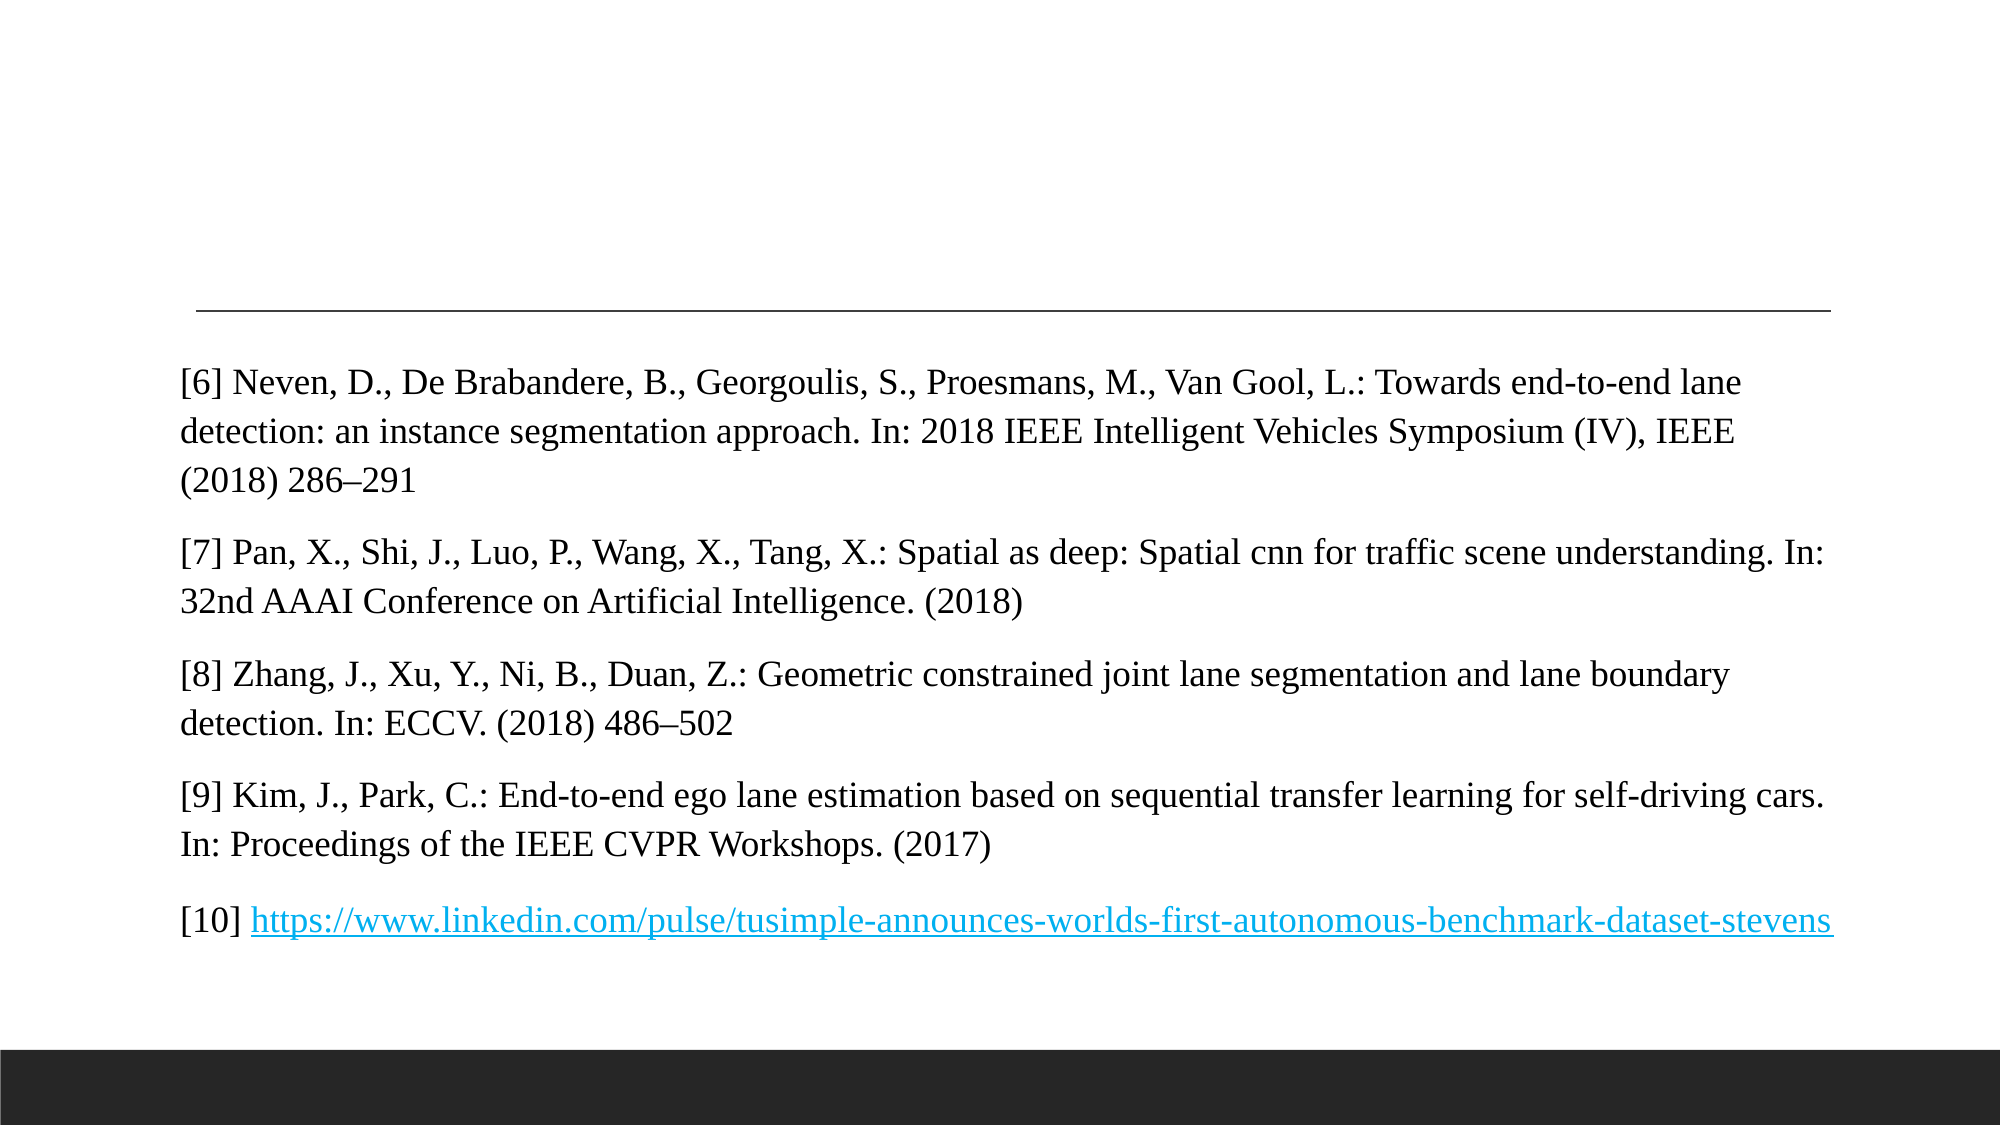

[6] Neven, D., De Brabandere, B., Georgoulis, S., Proesmans, M., Van Gool, L.: Towards end-to-end lane detection: an instance segmentation approach. In: 2018 IEEE Intelligent Vehicles Symposium (IV), IEEE (2018) 286–291
[7] Pan, X., Shi, J., Luo, P., Wang, X., Tang, X.: Spatial as deep: Spatial cnn for traffic scene understanding. In: 32nd AAAI Conference on Artificial Intelligence. (2018)
[8] Zhang, J., Xu, Y., Ni, B., Duan, Z.: Geometric constrained joint lane segmentation and lane boundary detection. In: ECCV. (2018) 486–502
[9] Kim, J., Park, C.: End-to-end ego lane estimation based on sequential transfer learning for self-driving cars. In: Proceedings of the IEEE CVPR Workshops. (2017)
[10] https://www.linkedin.com/pulse/tusimple-announces-worlds-first-autonomous-benchmark-dataset-stevens